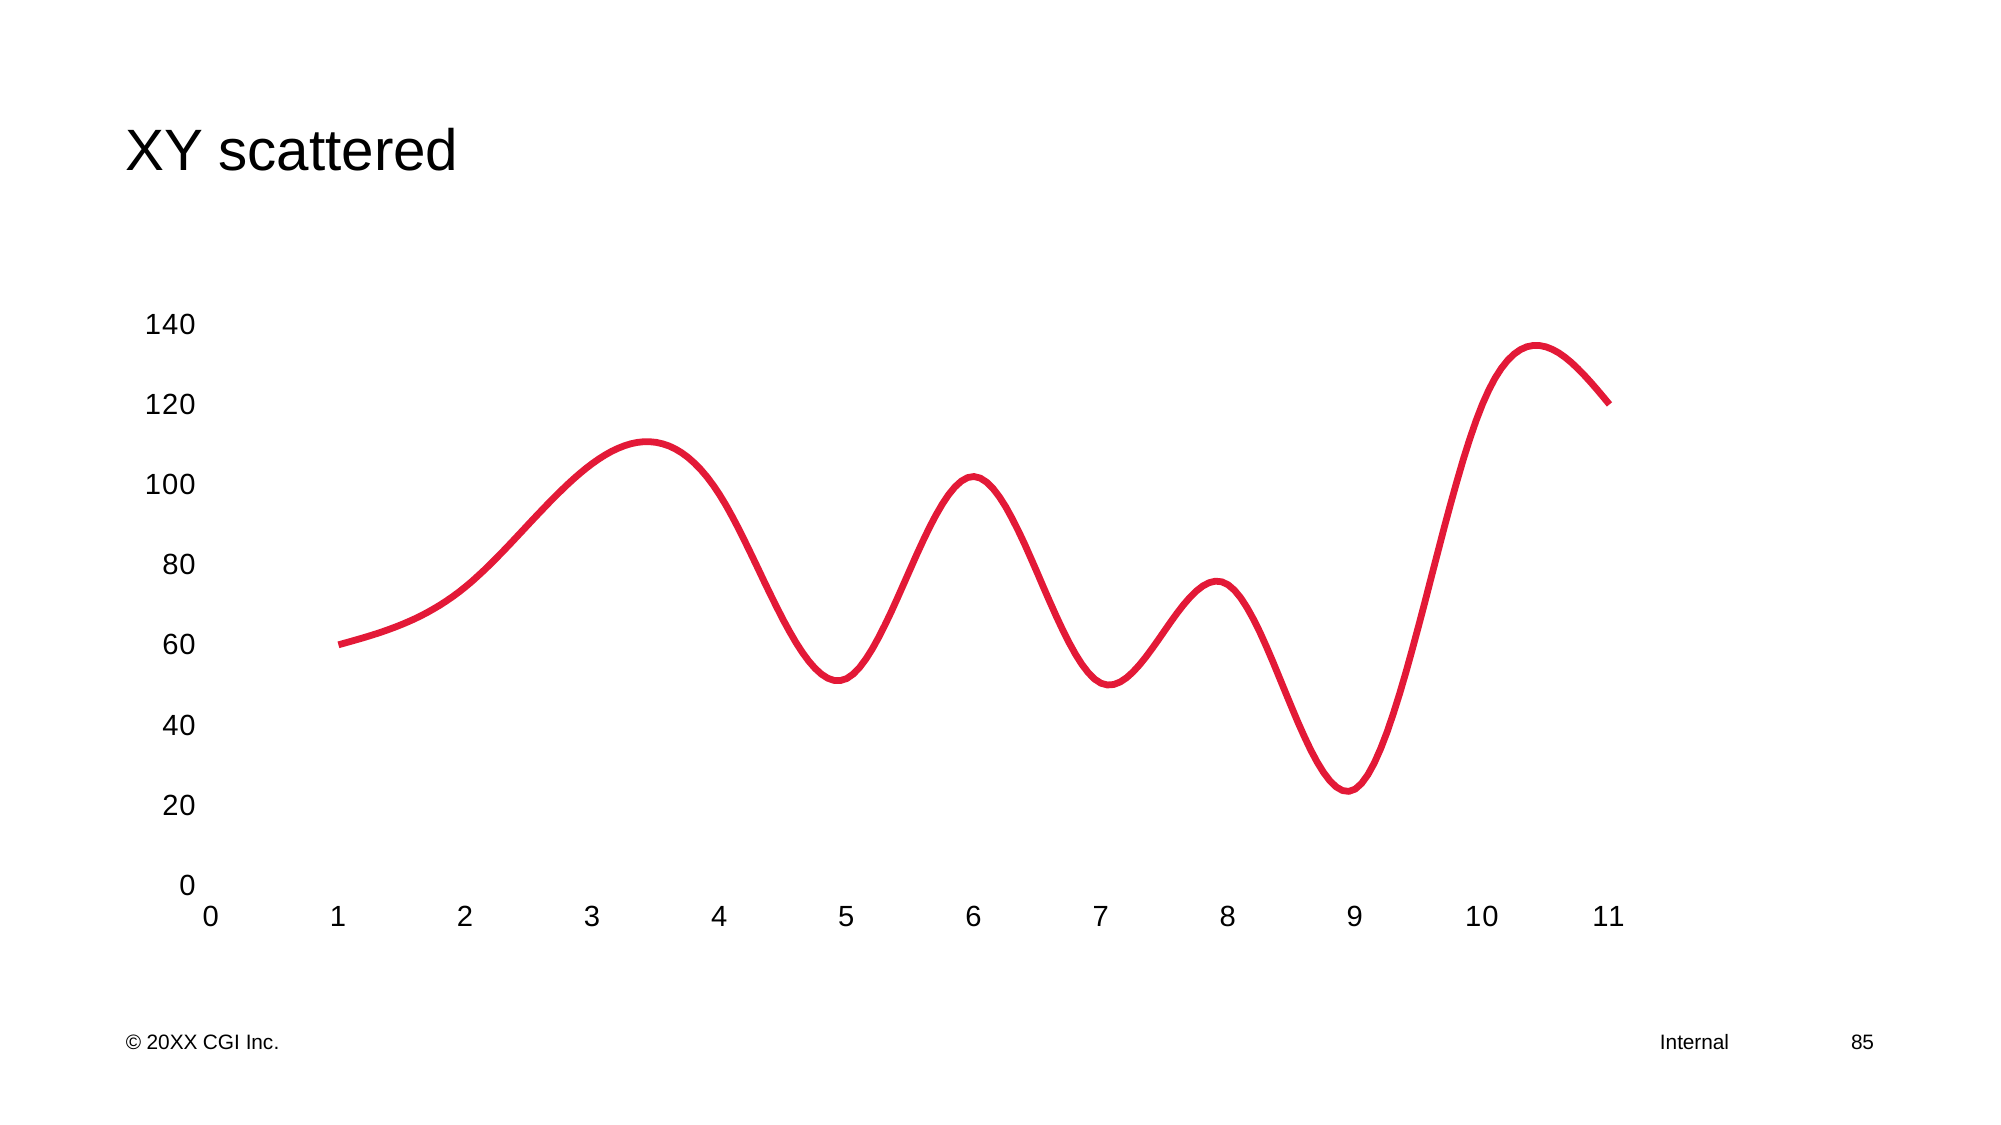

# XY scattered

### Chart

| Category | Area 1 |
|---|---|
85